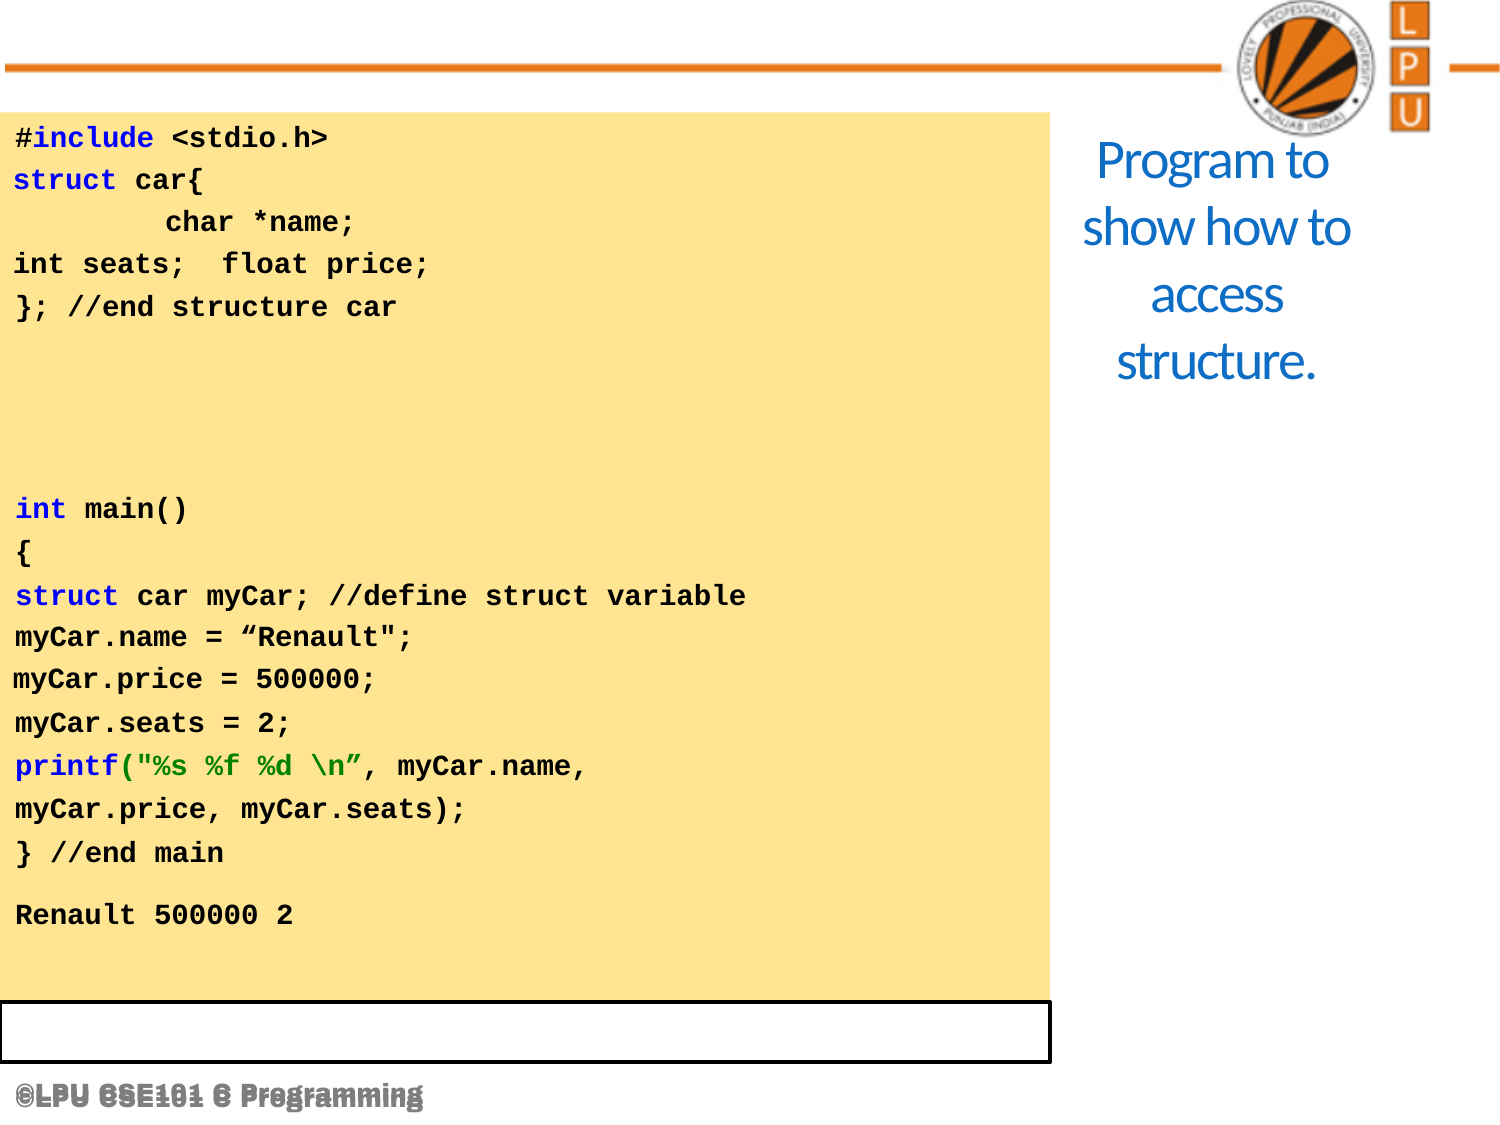

#include <stdio.h>  struct car{
char *name;  int seats;  float price;
}; //end structure car

# Program to  show how to  access  structure.
int main()
{
struct car myCar; //define struct variable
myCar.name = “Renault";  myCar.price = 500000;
myCar.seats = 2;
printf("%s %f %d \n”, myCar.name,
myCar.price, myCar.seats);
} //end main
Renault 500000 2

©LPU CSE101 C Programming